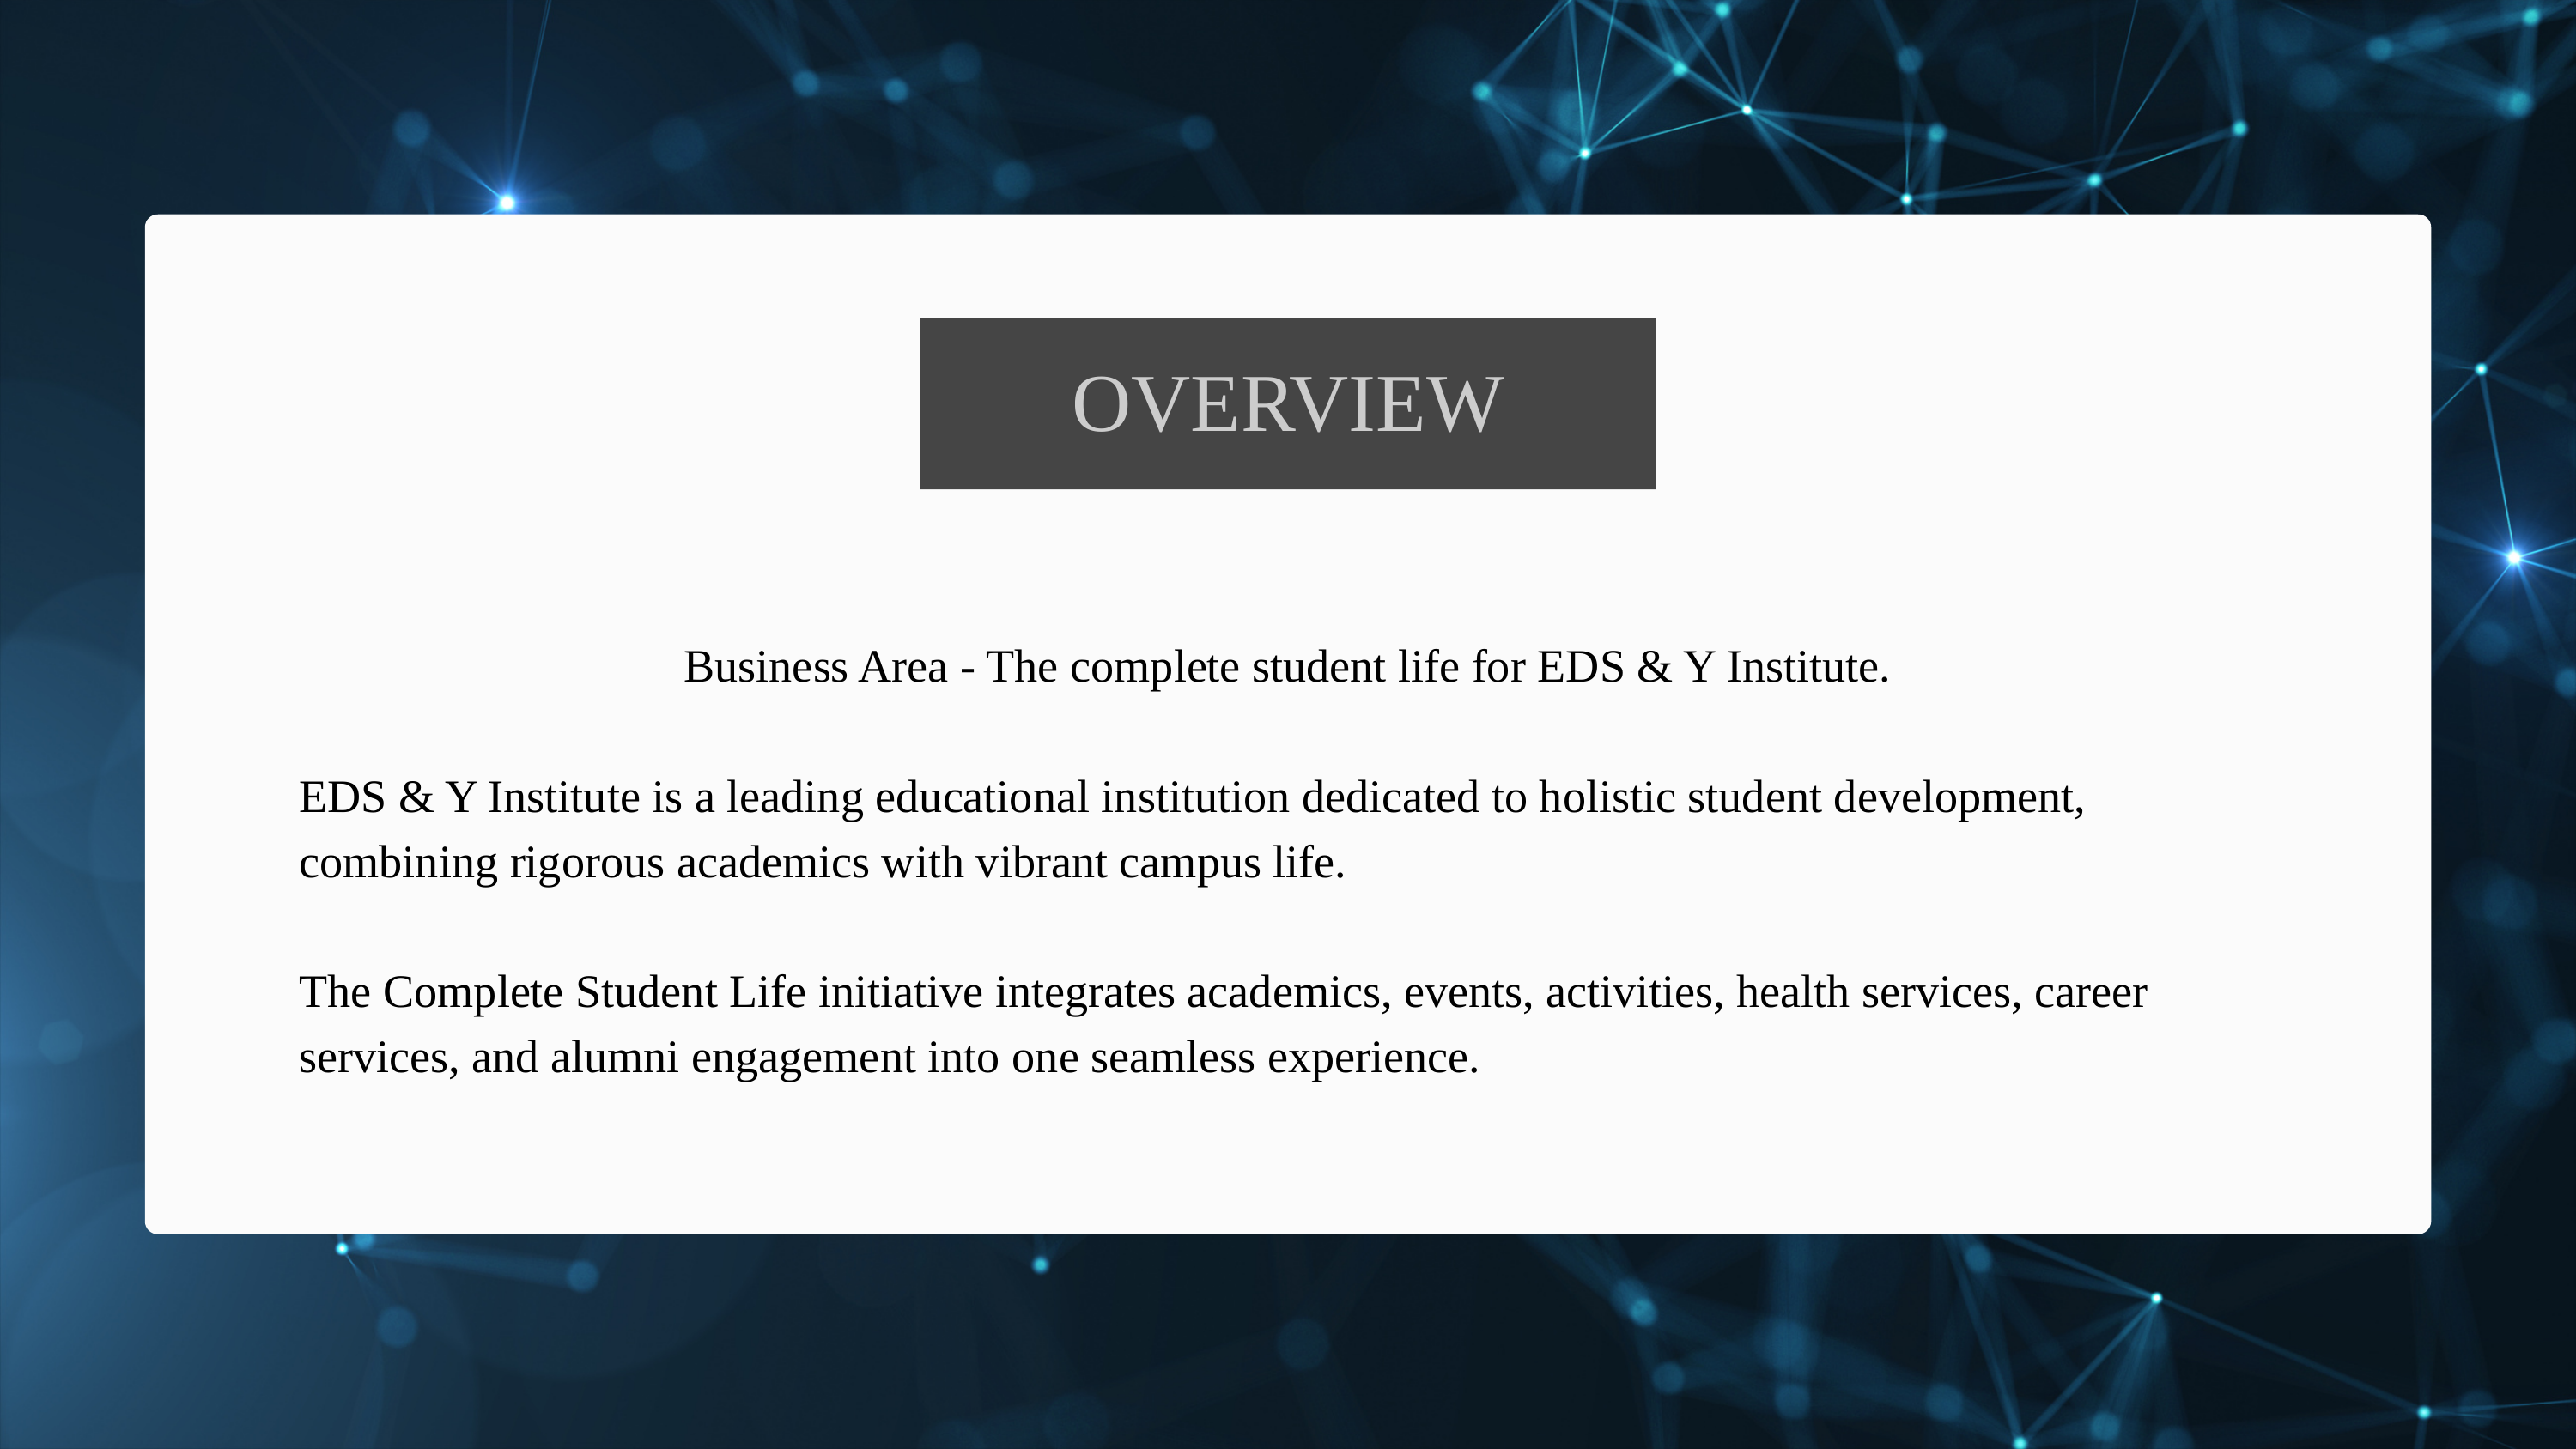

OVERVIEW

Business Area - The complete student life for EDS & Y Institute.

EDS & Y Institute is a leading educational institution dedicated to holistic student development, combining rigorous academics with vibrant campus life.

The Complete Student Life initiative integrates academics, events, activities, health services, career services, and alumni engagement into one seamless experience.